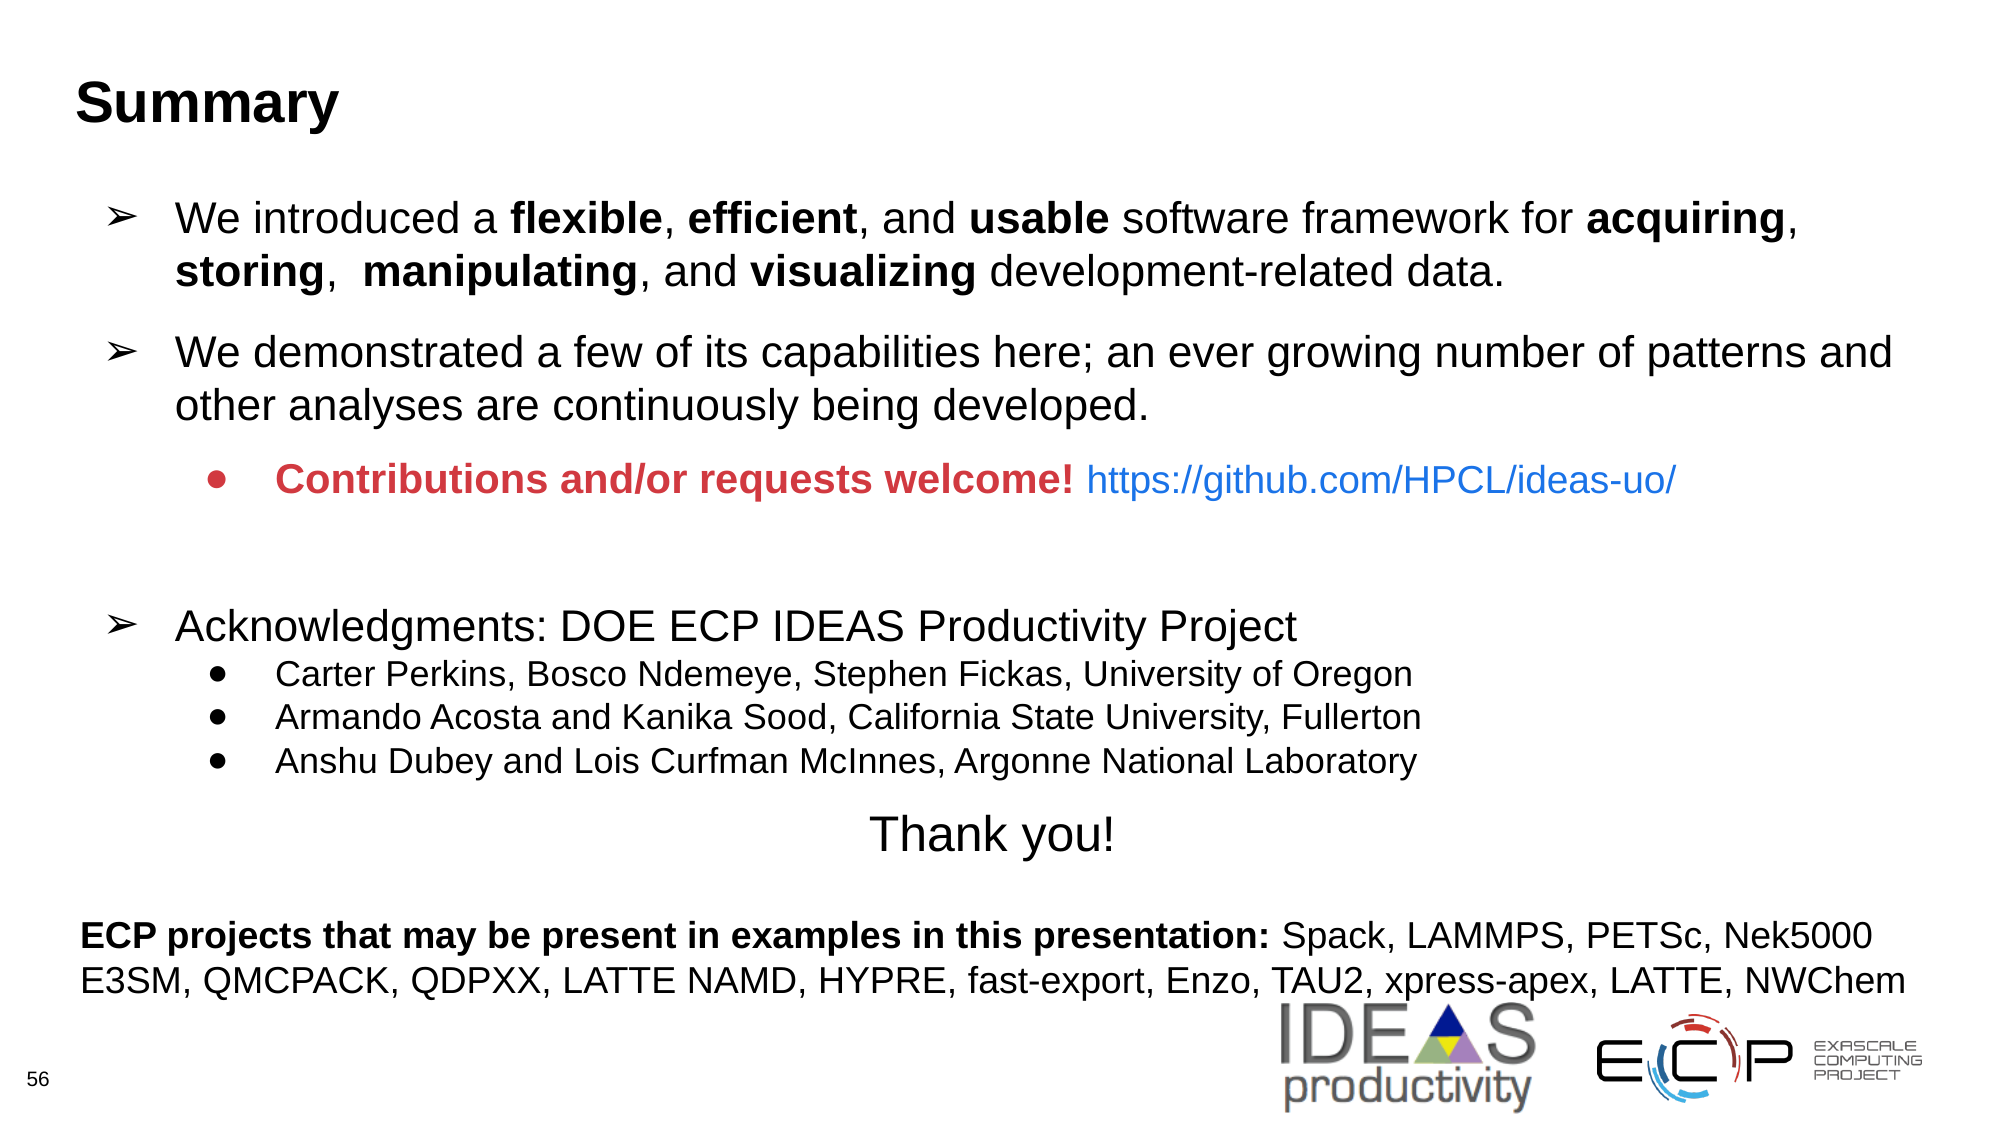

# Summary
We introduced a flexible, efficient, and usable software framework for acquiring, storing,  manipulating, and visualizing development-related data.
We demonstrated a few of its capabilities here; an ever growing number of patterns and other analyses are continuously being developed.
Contributions and/or requests welcome! https://github.com/HPCL/ideas-uo/

Acknowledgments: DOE ECP IDEAS Productivity Project
Carter Perkins, Bosco Ndemeye, Stephen Fickas, University of Oregon
Armando Acosta and Kanika Sood, California State University, Fullerton
Anshu Dubey and Lois Curfman McInnes, Argonne National Laboratory
Thank you!
ECP projects that may be present in examples in this presentation: Spack, LAMMPS, PETSc, Nek5000 E3SM, QMCPACK, QDPXX, LATTE NAMD, HYPRE, fast-export, Enzo, TAU2, xpress-apex, LATTE, NWChem